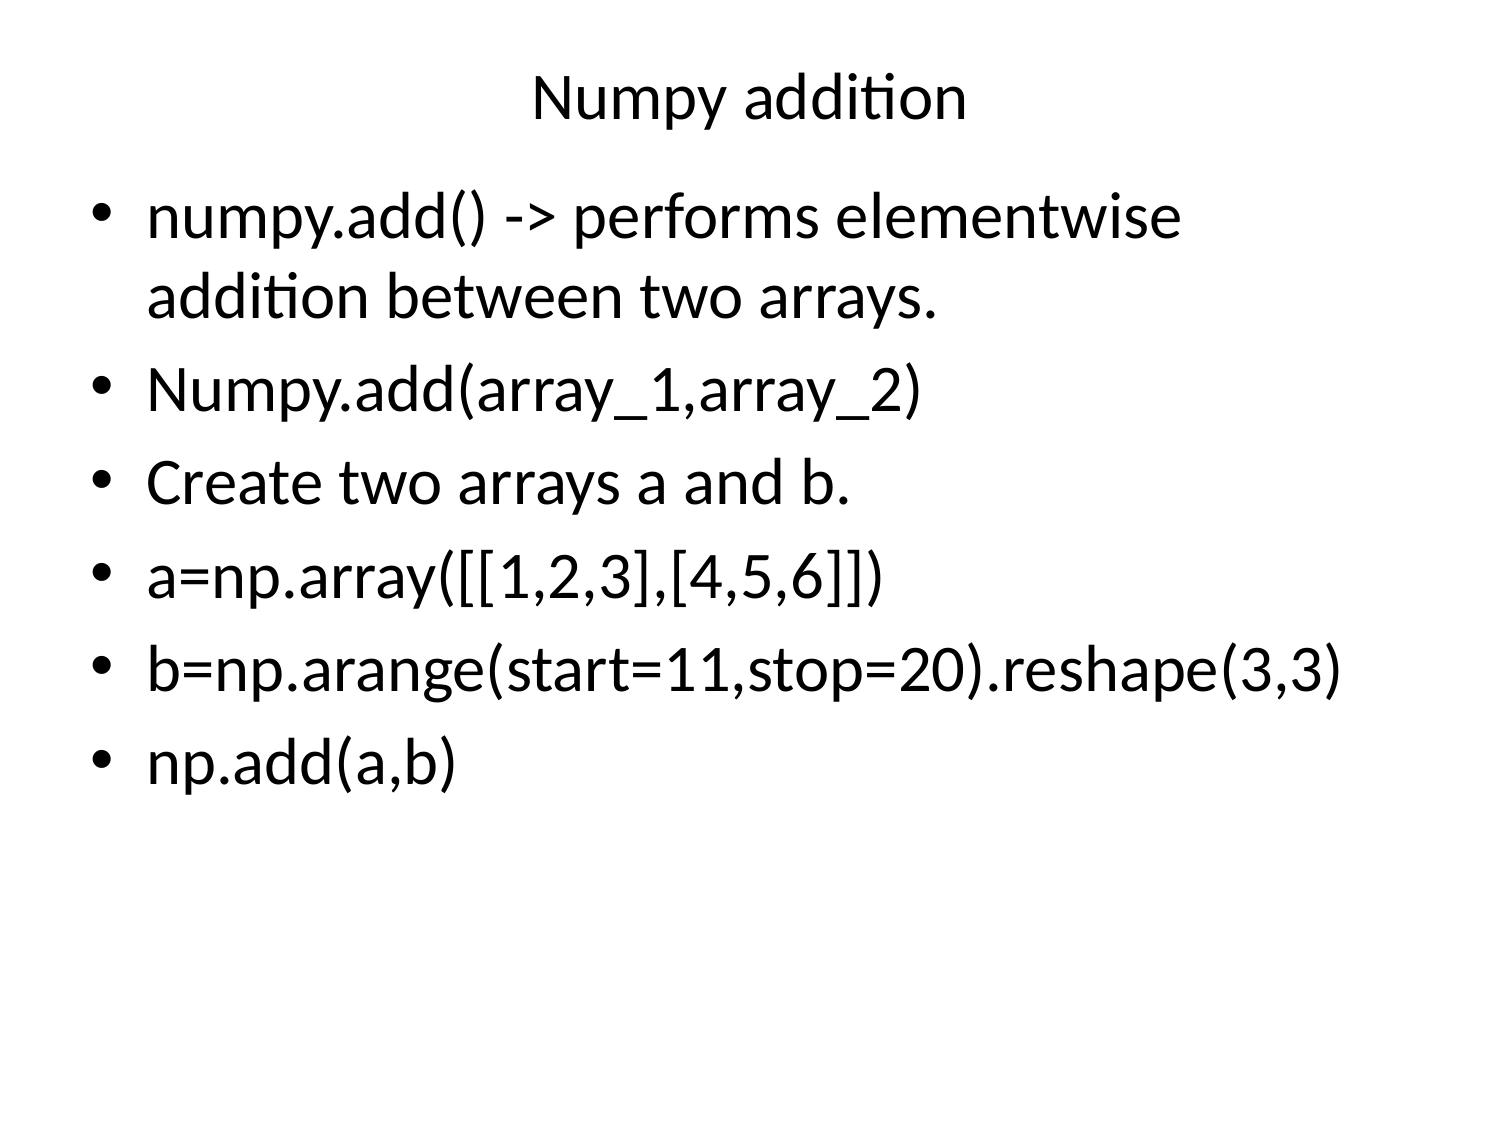

# Numpy addition
numpy.add() -> performs elementwise addition between two arrays.
Numpy.add(array_1,array_2)
Create two arrays a and b.
a=np.array([[1,2,3],[4,5,6]])
b=np.arange(start=11,stop=20).reshape(3,3)
np.add(a,b)